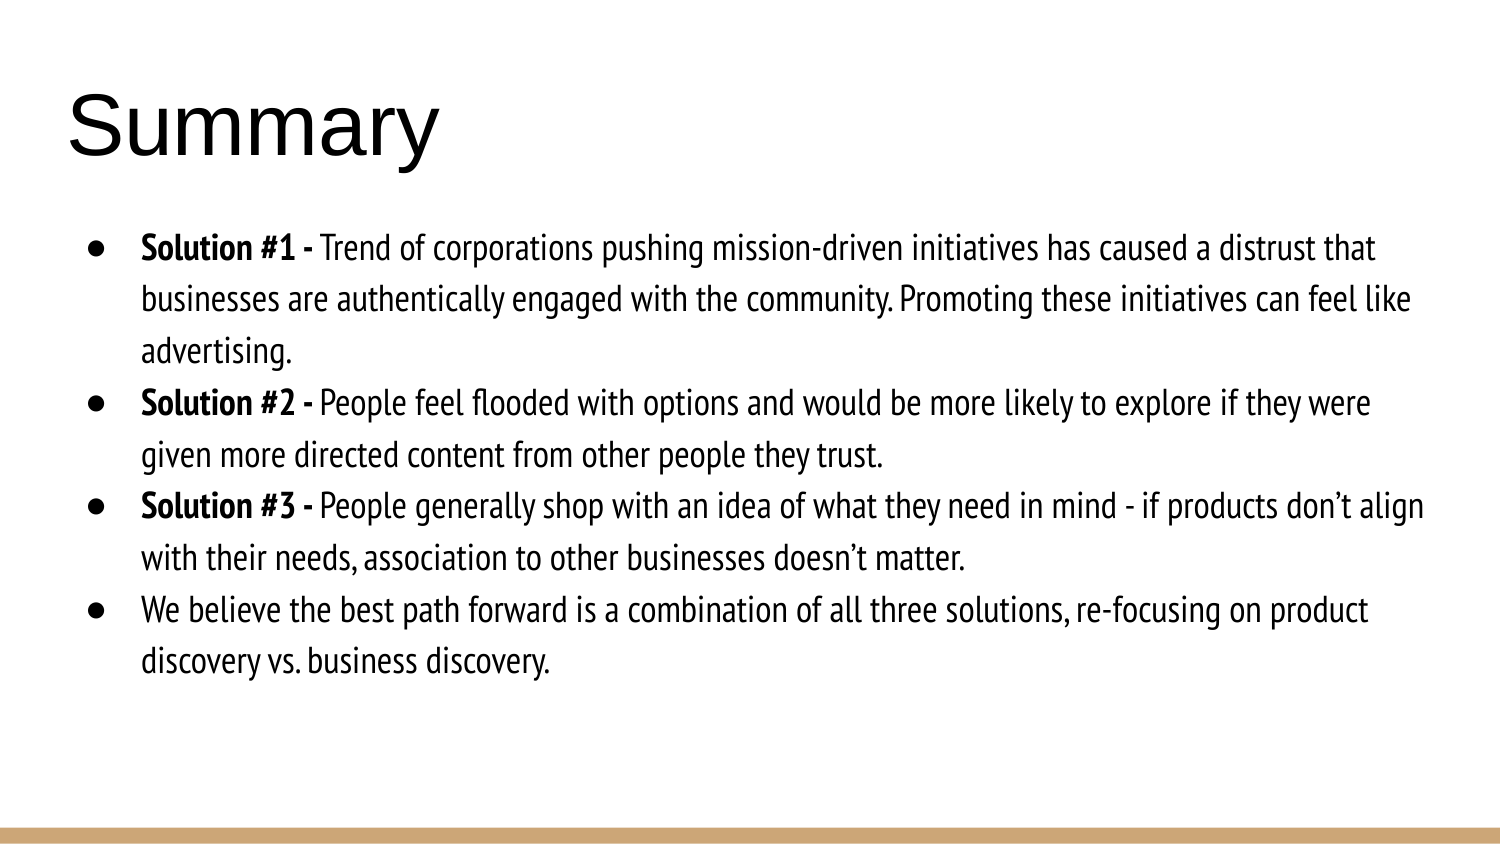

# Summary
Solution #1 - Trend of corporations pushing mission-driven initiatives has caused a distrust that businesses are authentically engaged with the community. Promoting these initiatives can feel like advertising.
Solution #2 - People feel flooded with options and would be more likely to explore if they were given more directed content from other people they trust.
Solution #3 - People generally shop with an idea of what they need in mind - if products don’t align with their needs, association to other businesses doesn’t matter.
We believe the best path forward is a combination of all three solutions, re-focusing on product discovery vs. business discovery.